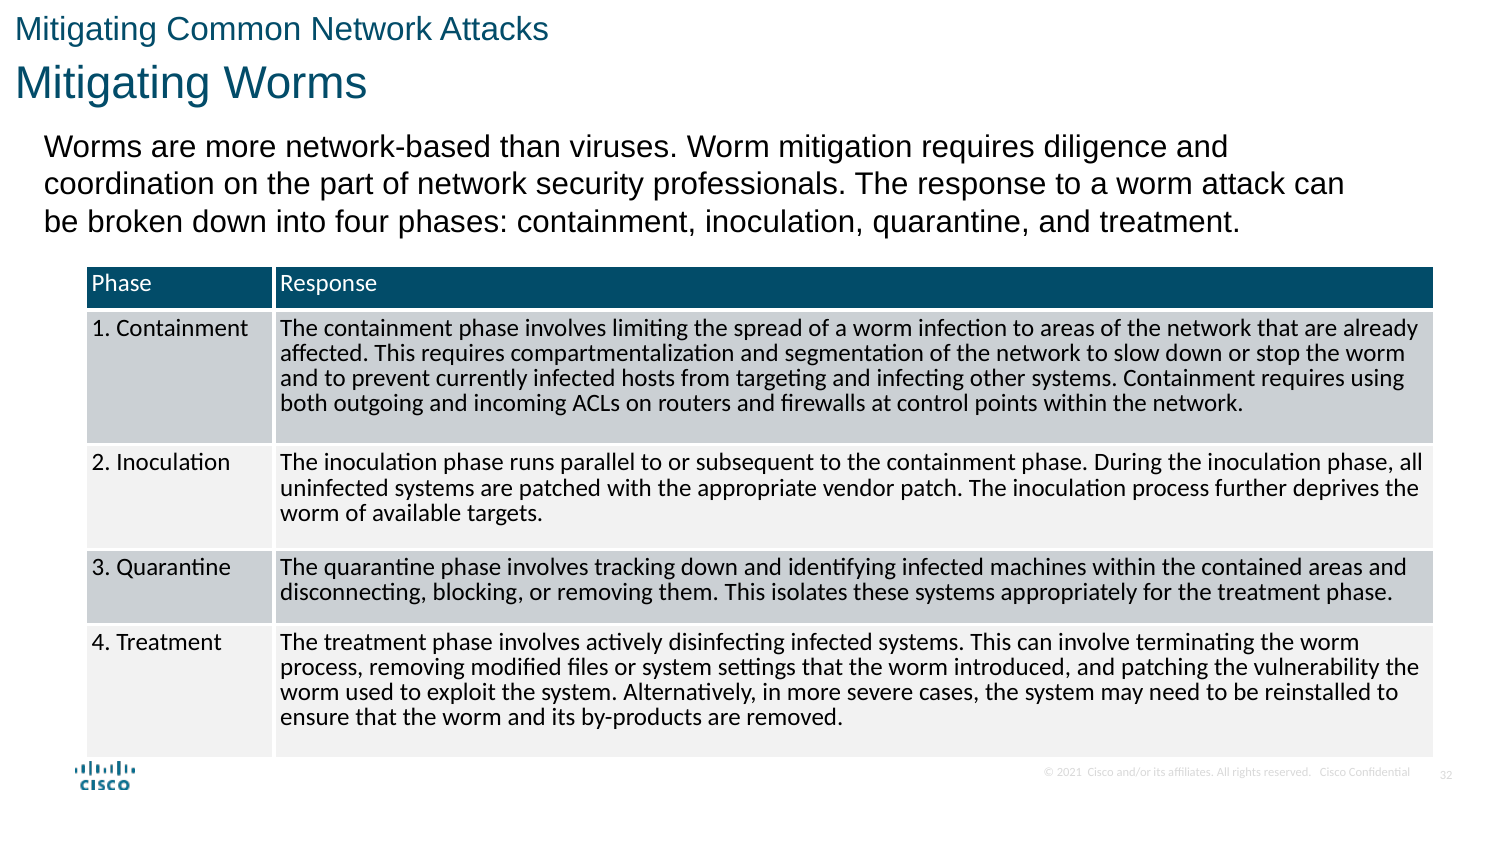

# Mitigating Common Network Attacks
Mitigating Worms
Worms are more network-based than viruses. Worm mitigation requires diligence and coordination on the part of network security professionals. The response to a worm attack can be broken down into four phases: containment, inoculation, quarantine, and treatment.
| Phase | Response |
| --- | --- |
| 1. Containment | The containment phase involves limiting the spread of a worm infection to areas of the network that are already affected. This requires compartmentalization and segmentation of the network to slow down or stop the worm and to prevent currently infected hosts from targeting and infecting other systems. Containment requires using both outgoing and incoming ACLs on routers and firewalls at control points within the network. |
| 2. Inoculation | The inoculation phase runs parallel to or subsequent to the containment phase. During the inoculation phase, all uninfected systems are patched with the appropriate vendor patch. The inoculation process further deprives the worm of available targets. |
| 3. Quarantine | The quarantine phase involves tracking down and identifying infected machines within the contained areas and disconnecting, blocking, or removing them. This isolates these systems appropriately for the treatment phase. |
| 4. Treatment | The treatment phase involves actively disinfecting infected systems. This can involve terminating the worm process, removing modified files or system settings that the worm introduced, and patching the vulnerability the worm used to exploit the system. Alternatively, in more severe cases, the system may need to be reinstalled to ensure that the worm and its by-products are removed. |
32